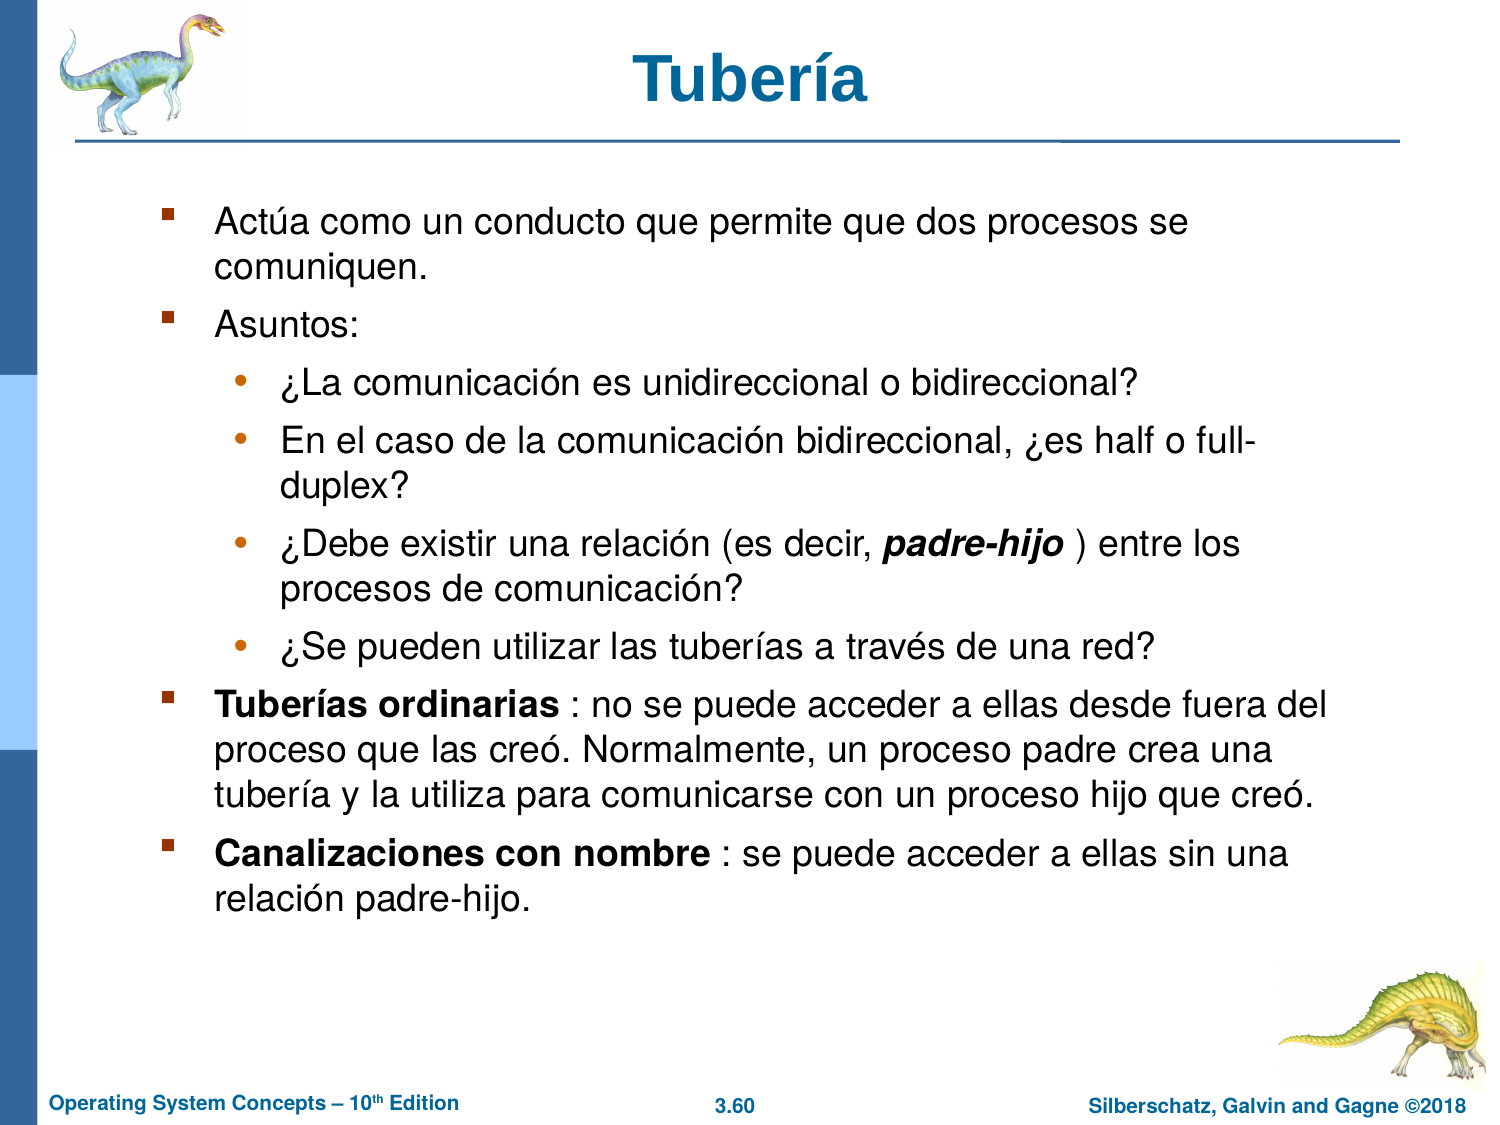

# Tubería
Actúa como un conducto que permite que dos procesos se comuniquen.
Asuntos:
¿La comunicación es unidireccional o bidireccional?
En el caso de la comunicación bidireccional, ¿es half o full-duplex?
¿Debe existir una relación (es decir, padre-hijo ) entre los procesos de comunicación?
¿Se pueden utilizar las tuberías a través de una red?
Tuberías ordinarias : no se puede acceder a ellas desde fuera del proceso que las creó. Normalmente, un proceso padre crea una tubería y la utiliza para comunicarse con un proceso hijo que creó.
Canalizaciones con nombre : se puede acceder a ellas sin una relación padre-hijo.